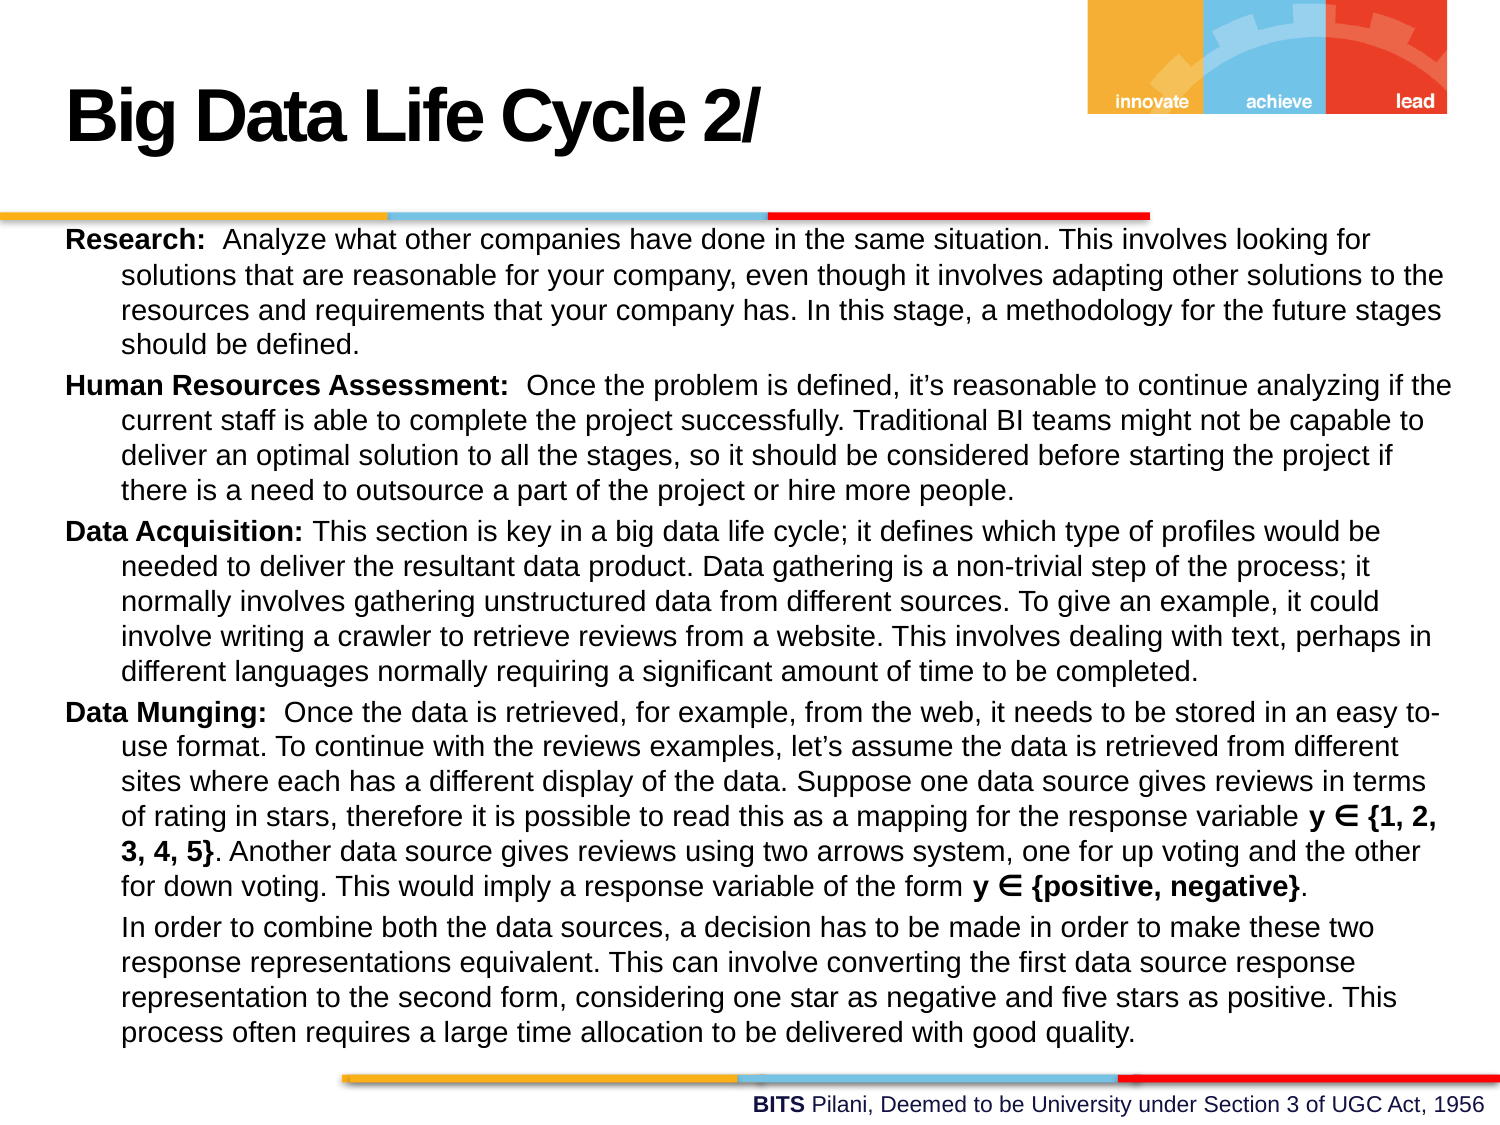

Big Data Life Cycle 2/
Research:  Analyze what other companies have done in the same situation. This involves looking for solutions that are reasonable for your company, even though it involves adapting other solutions to the resources and requirements that your company has. In this stage, a methodology for the future stages should be defined.
Human Resources Assessment:  Once the problem is defined, it’s reasonable to continue analyzing if the current staff is able to complete the project successfully. Traditional BI teams might not be capable to deliver an optimal solution to all the stages, so it should be considered before starting the project if there is a need to outsource a part of the project or hire more people.
Data Acquisition: This section is key in a big data life cycle; it defines which type of profiles would be needed to deliver the resultant data product. Data gathering is a non-trivial step of the process; it normally involves gathering unstructured data from different sources. To give an example, it could involve writing a crawler to retrieve reviews from a website. This involves dealing with text, perhaps in different languages normally requiring a significant amount of time to be completed.
Data Munging:  Once the data is retrieved, for example, from the web, it needs to be stored in an easy to-use format. To continue with the reviews examples, let’s assume the data is retrieved from different sites where each has a different display of the data. Suppose one data source gives reviews in terms of rating in stars, therefore it is possible to read this as a mapping for the response variable y ∈ {1, 2, 3, 4, 5}. Another data source gives reviews using two arrows system, one for up voting and the other for down voting. This would imply a response variable of the form y ∈ {positive, negative}.
	In order to combine both the data sources, a decision has to be made in order to make these two response representations equivalent. This can involve converting the first data source response representation to the second form, considering one star as negative and five stars as positive. This process often requires a large time allocation to be delivered with good quality.